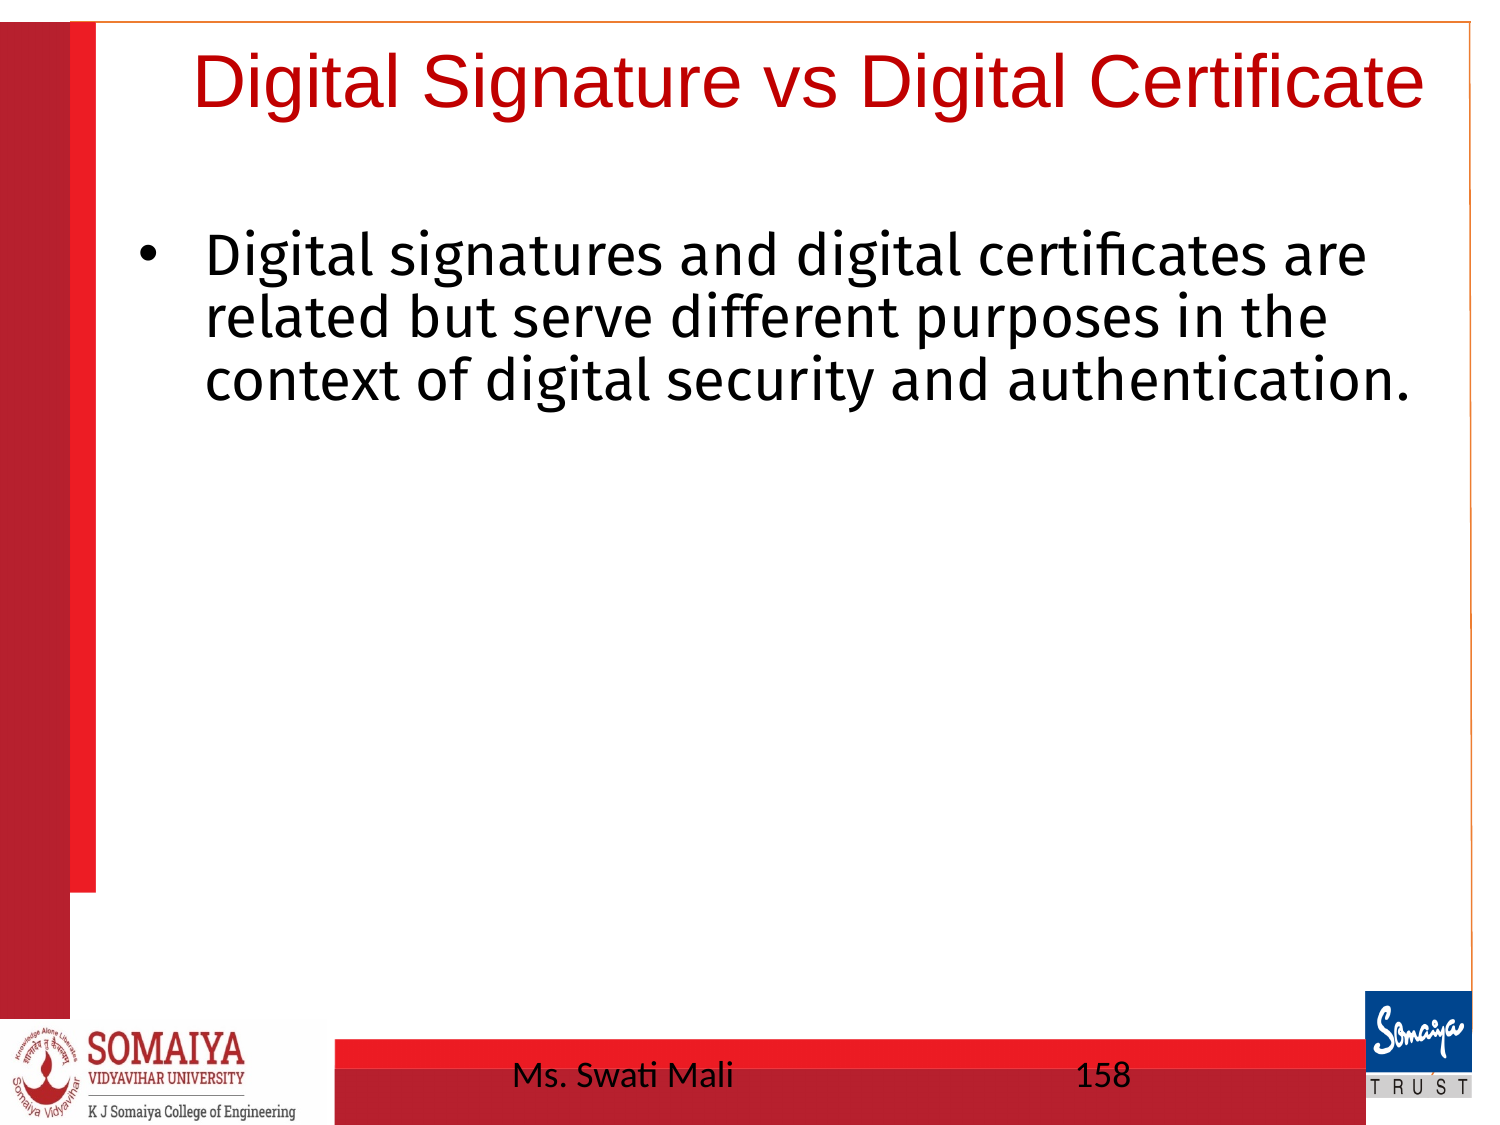

# Digital Signature vs Digital Certificate
Digital signatures and digital certificates are related but serve different purposes in the context of digital security and authentication.
Ms. Swati Mali
158